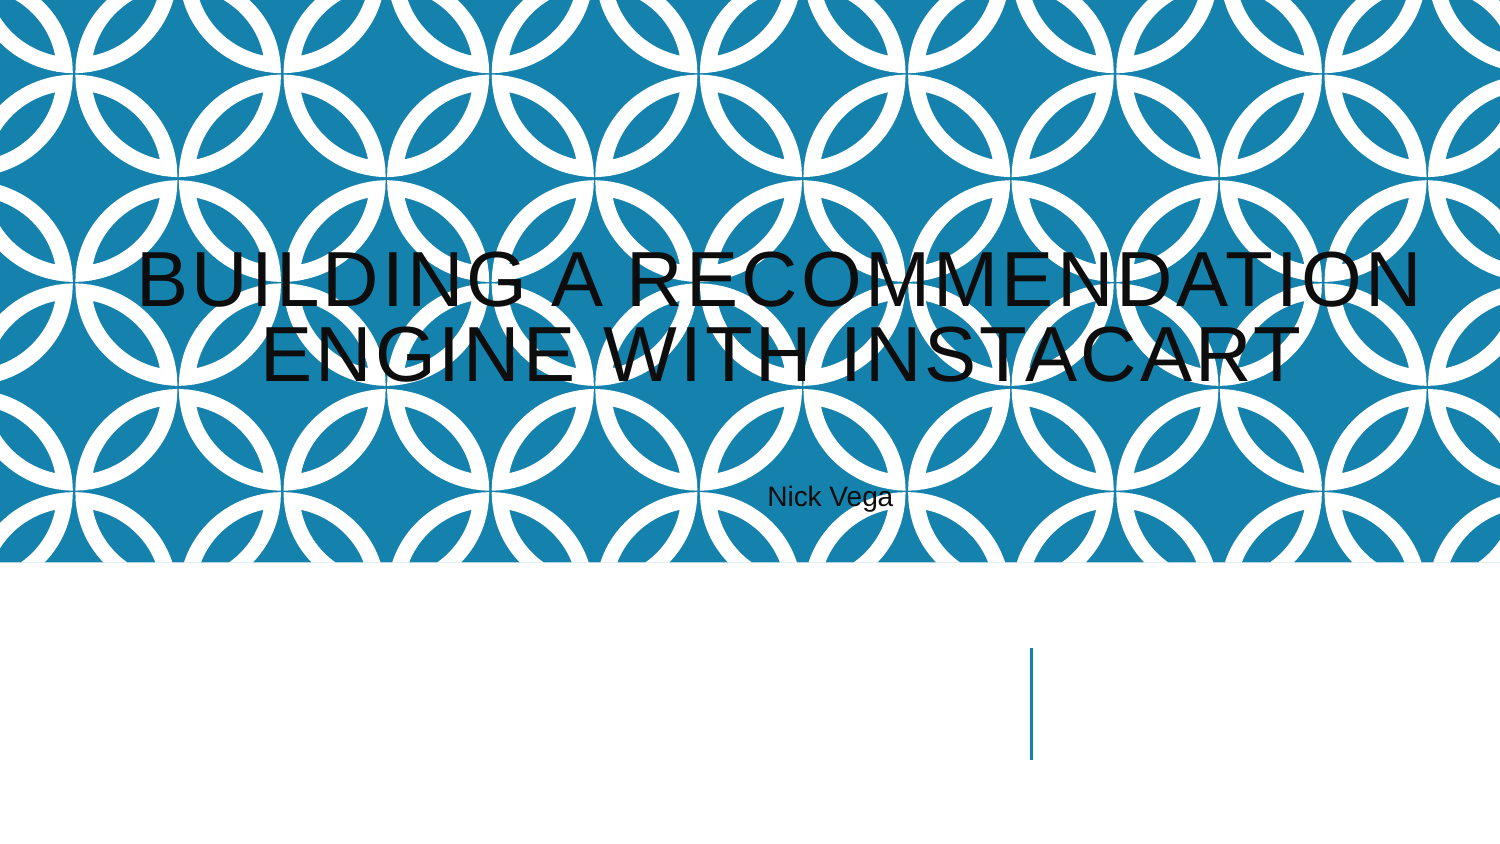

# Building a Recommendation Engine with Instacart
Nick Vega